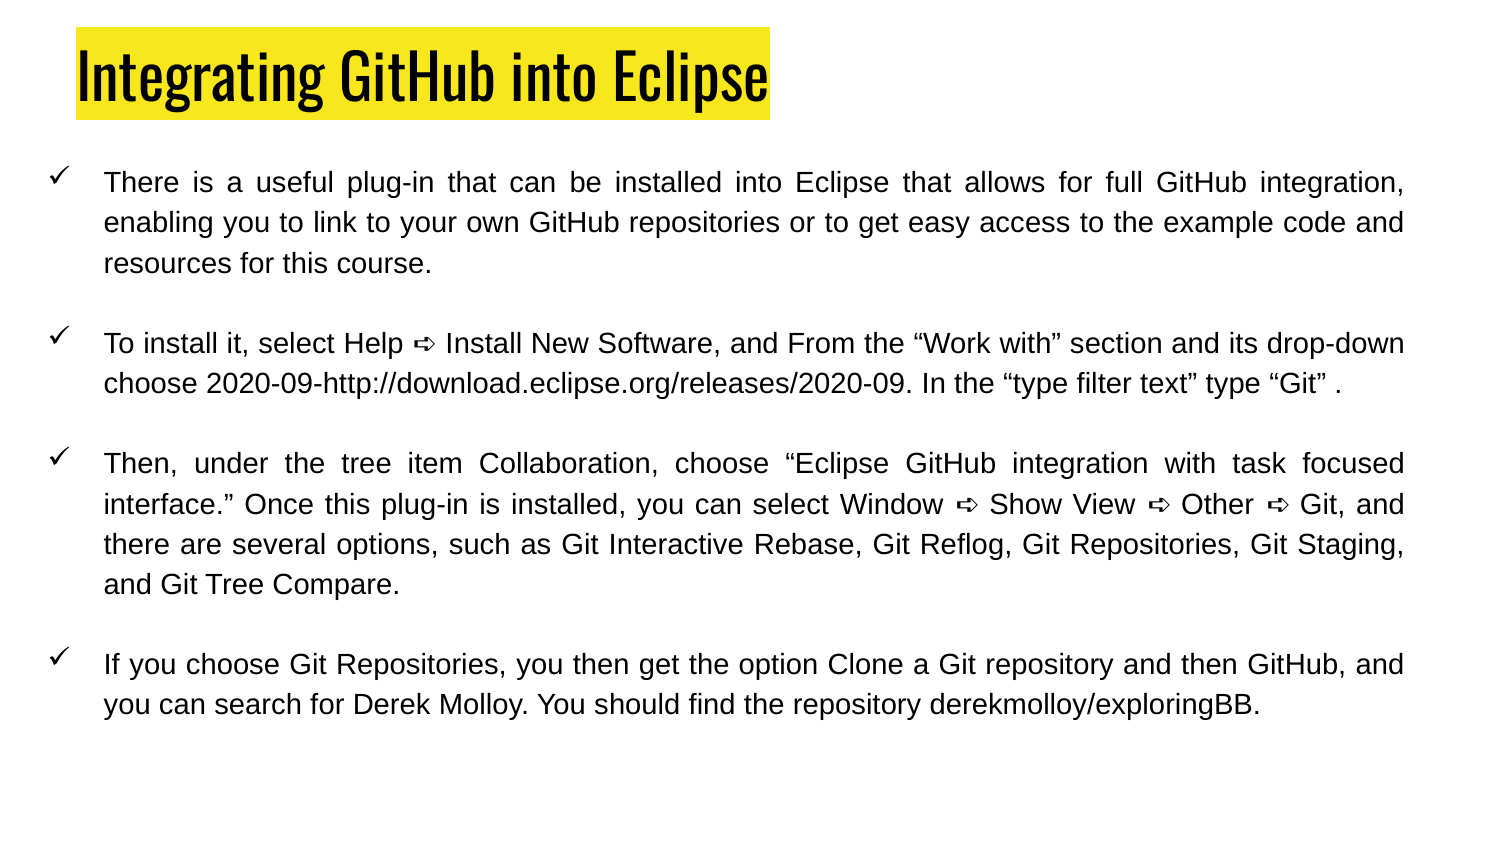

# Integrating GitHub into Eclipse
There is a useful plug-in that can be installed into Eclipse that allows for full GitHub integration, enabling you to link to your own GitHub repositories or to get easy access to the example code and resources for this course.

To install it, select Help ➪ Install New Software, and From the “Work with” section and its drop-down choose 2020-09-http://download.eclipse.org/releases/2020-09. In the “type filter text” type “Git” .

Then, under the tree item Collaboration, choose “Eclipse GitHub integration with task focused interface.” Once this plug-in is installed, you can select Window ➪ Show View ➪ Other ➪ Git, and there are several options, such as Git Interactive Rebase, Git Reflog, Git Repositories, Git Staging, and Git Tree Compare.

If you choose Git Repositories, you then get the option Clone a Git repository and then GitHub, and you can search for Derek Molloy. You should find the repository derekmolloy/exploringBB.